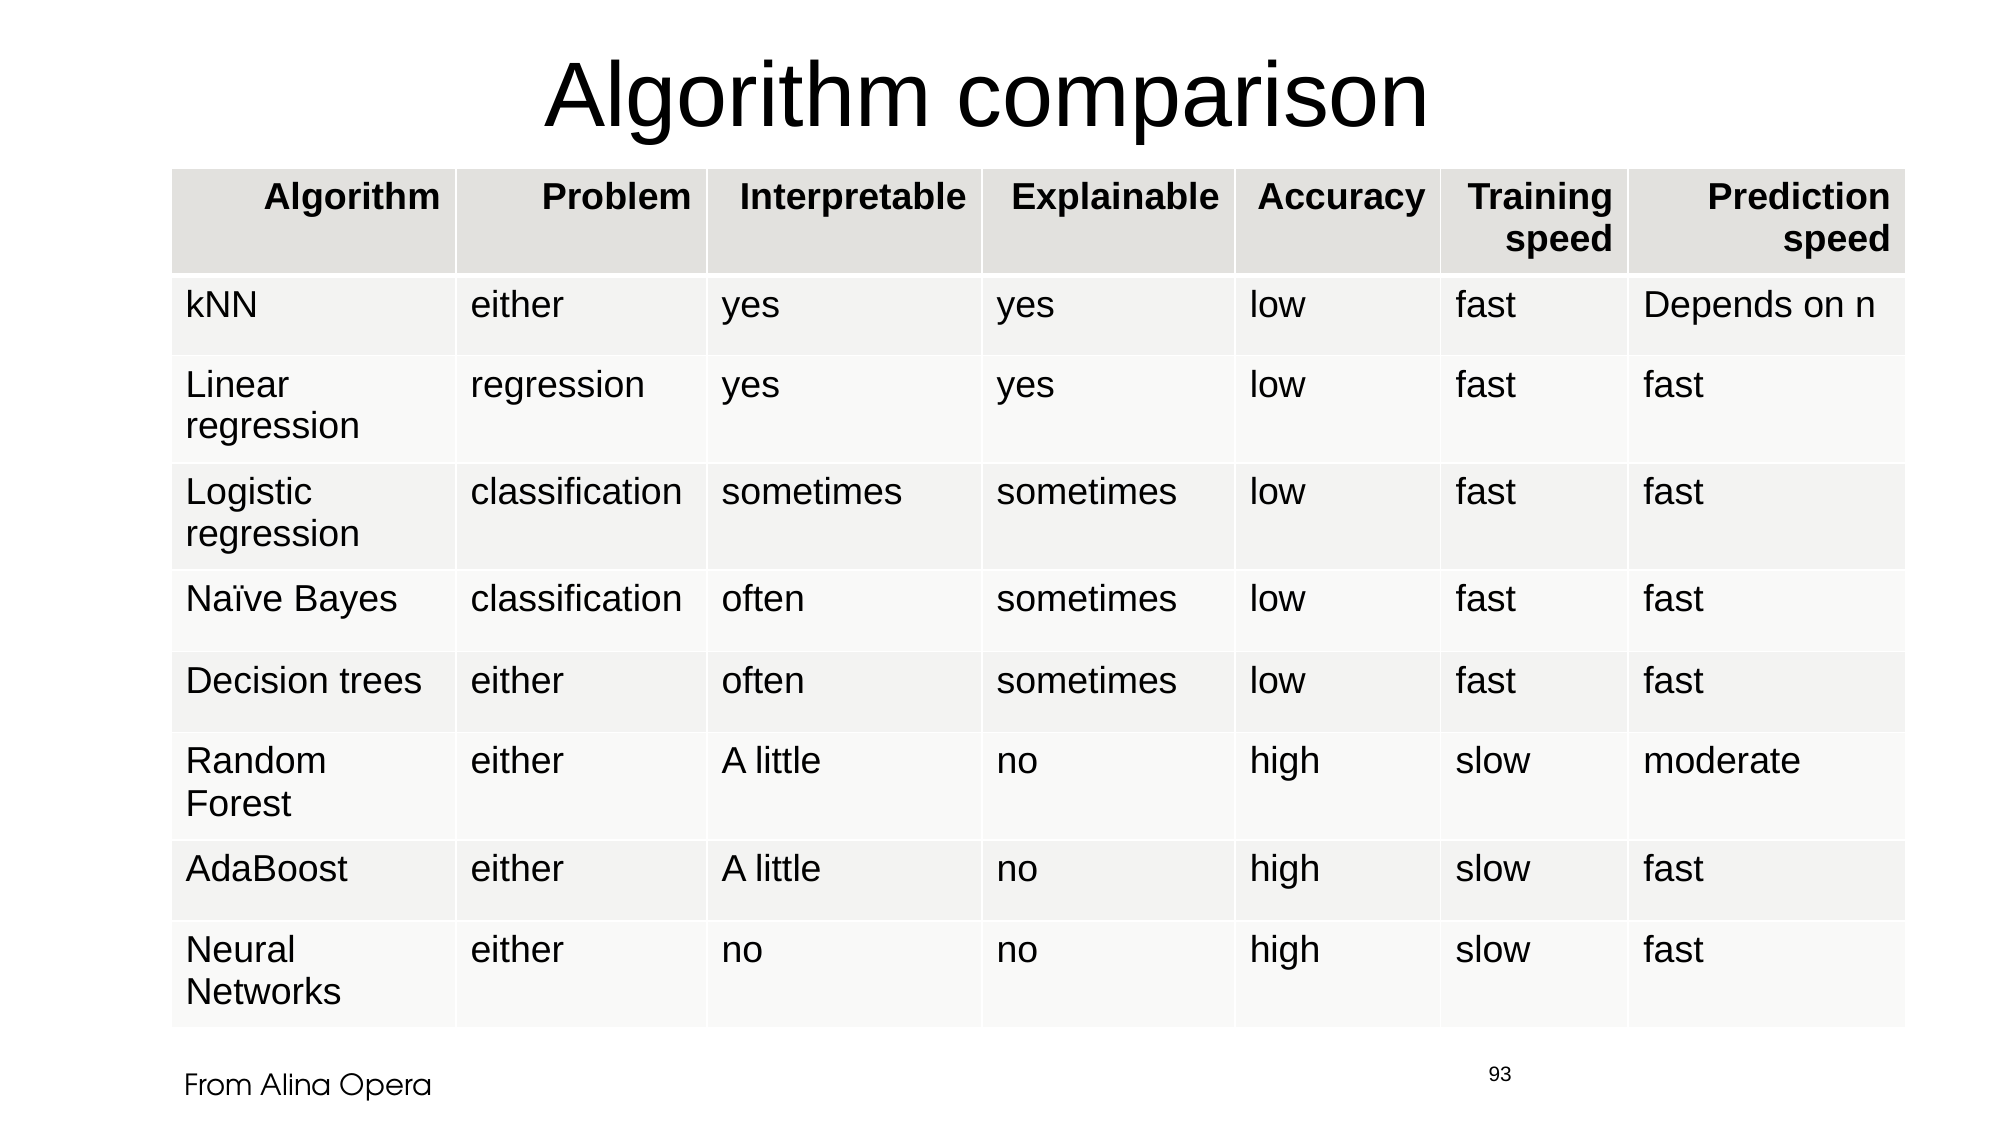

# Algorithm comparison
| Algorithm | Problem | Interpretable | Explainable | Accuracy | Training speed | Prediction speed |
| --- | --- | --- | --- | --- | --- | --- |
| kNN | either | yes | yes | low | fast | Depends on n |
| Linear regression | regression | yes | yes | low | fast | fast |
| Logistic regression | classification | sometimes | sometimes | low | fast | fast |
| Naïve Bayes | classification | often | sometimes | low | fast | fast |
| Decision trees | either | often | sometimes | low | fast | fast |
| Random Forest | either | A little | no | high | slow | moderate |
| AdaBoost | either | A little | no | high | slow | fast |
| Neural Networks | either | no | no | high | slow | fast |
93
From Alina Opera